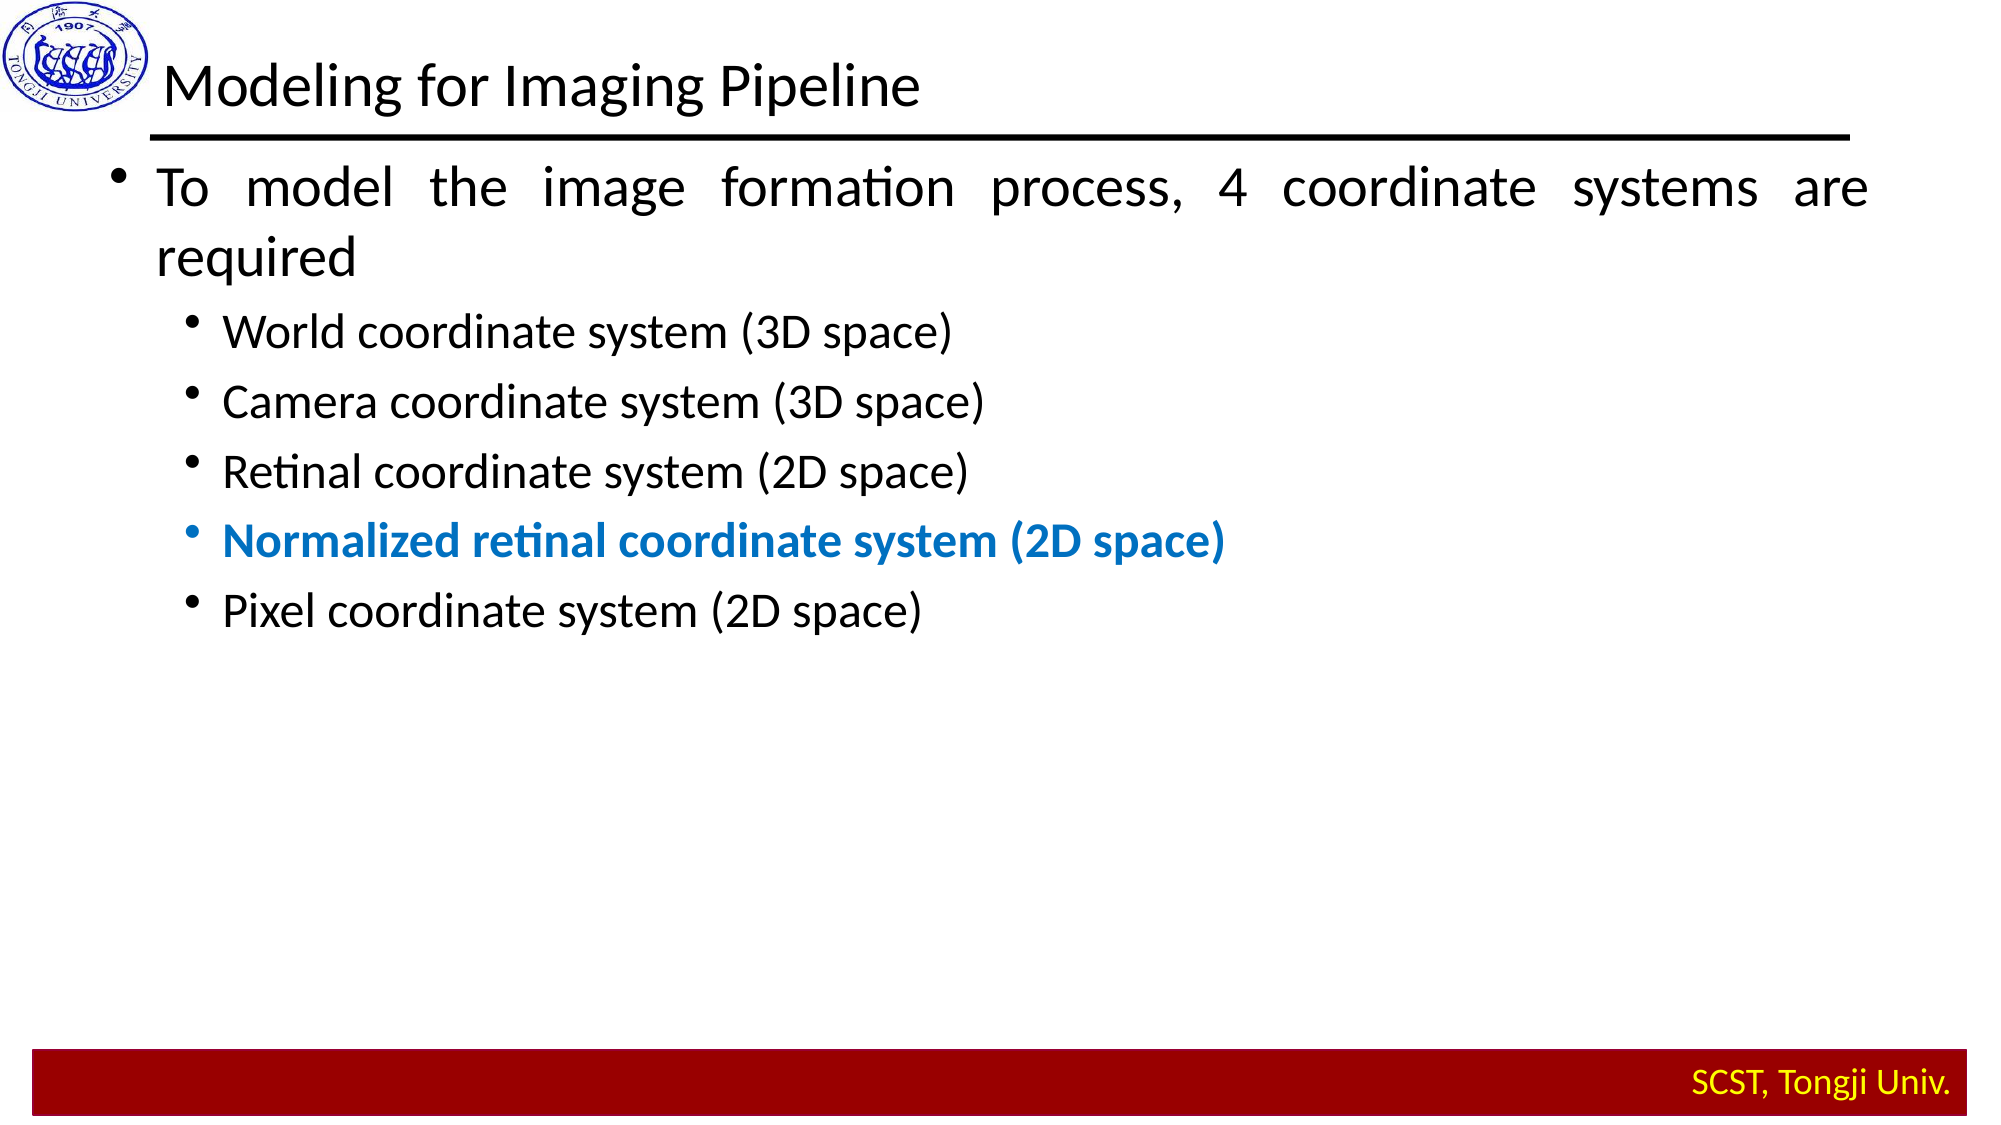

Modeling for Imaging Pipeline
To model the image formation process, 4 coordinate systems are required
World coordinate system (3D space)
Camera coordinate system (3D space)
Retinal coordinate system (2D space)
Normalized retinal coordinate system (2D space)
Pixel coordinate system (2D space)